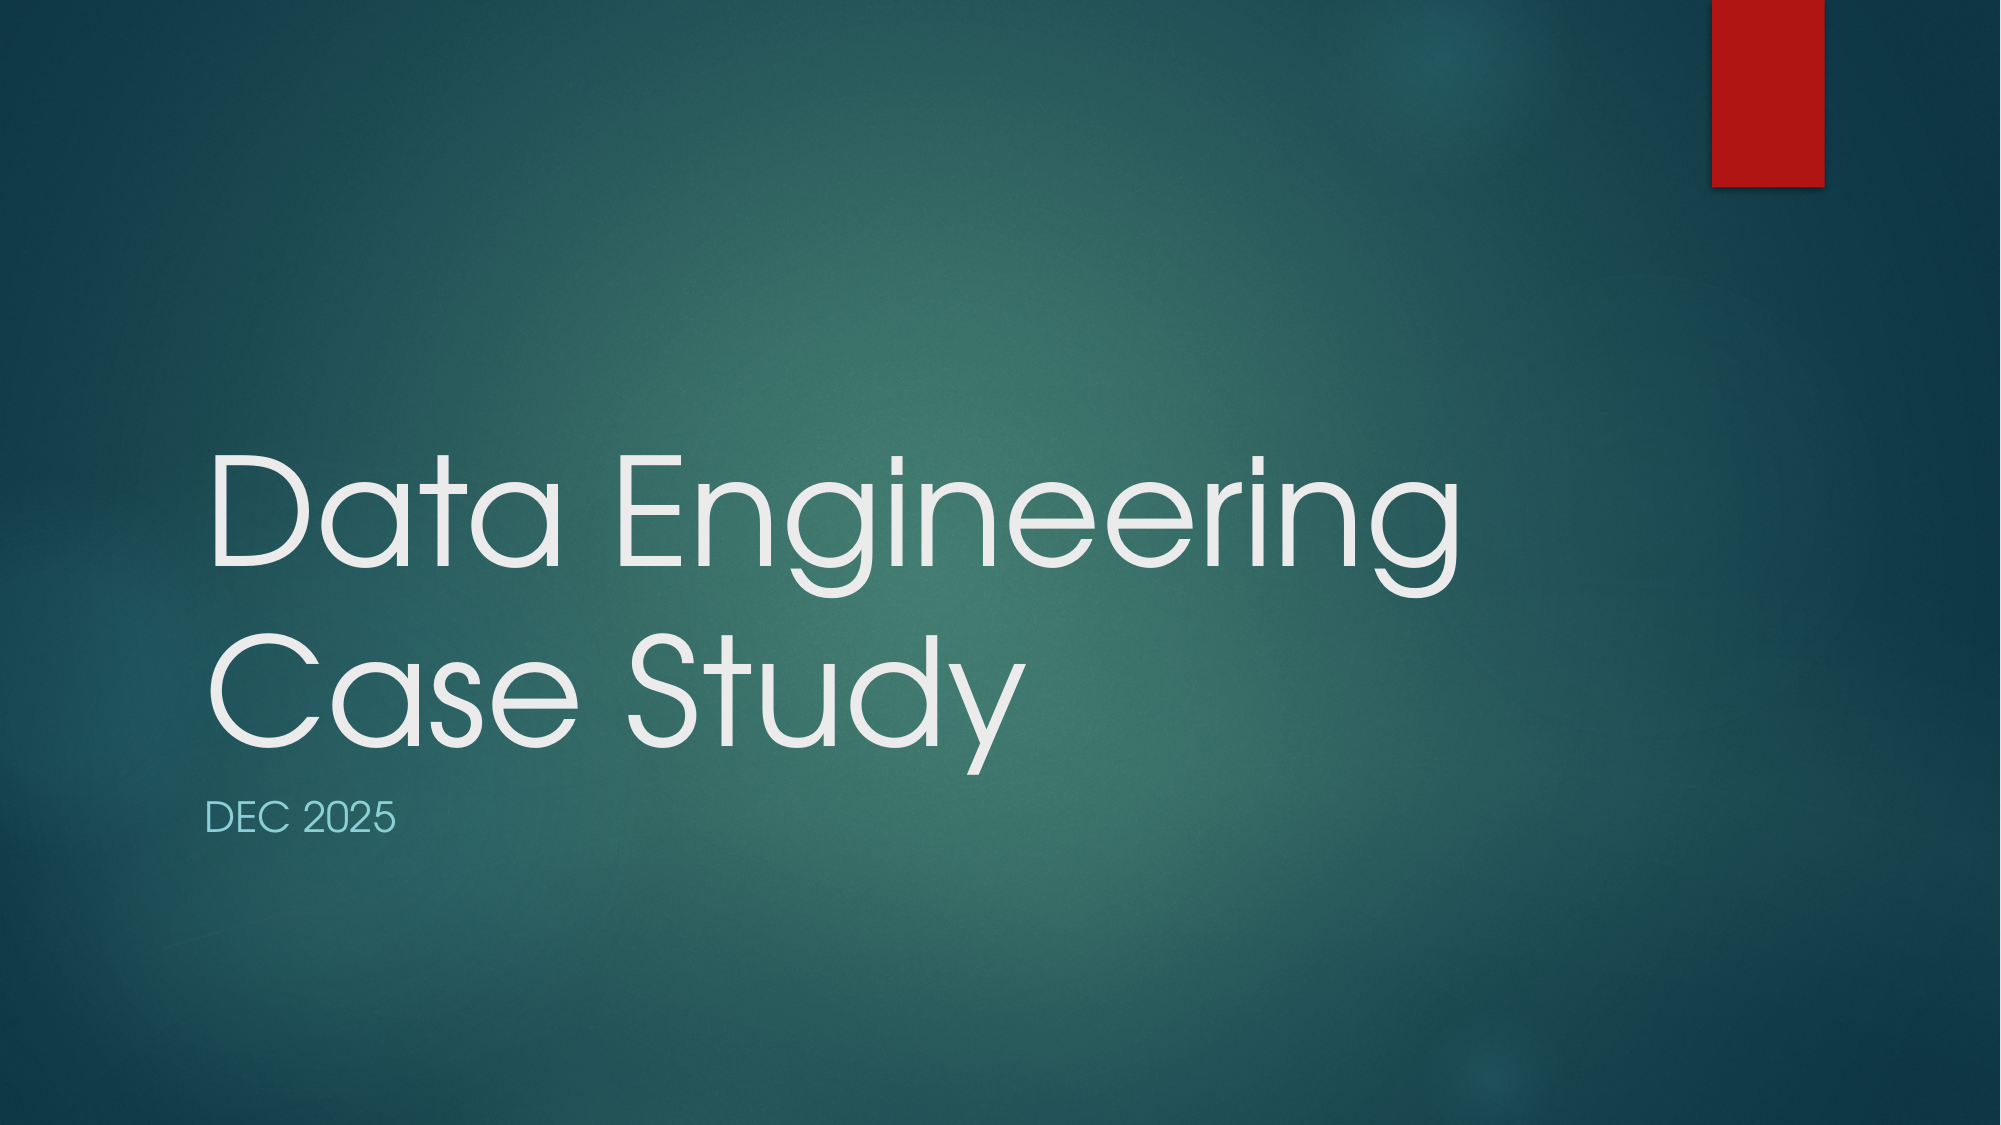

# Data Engineering Case Study
Dec 2025